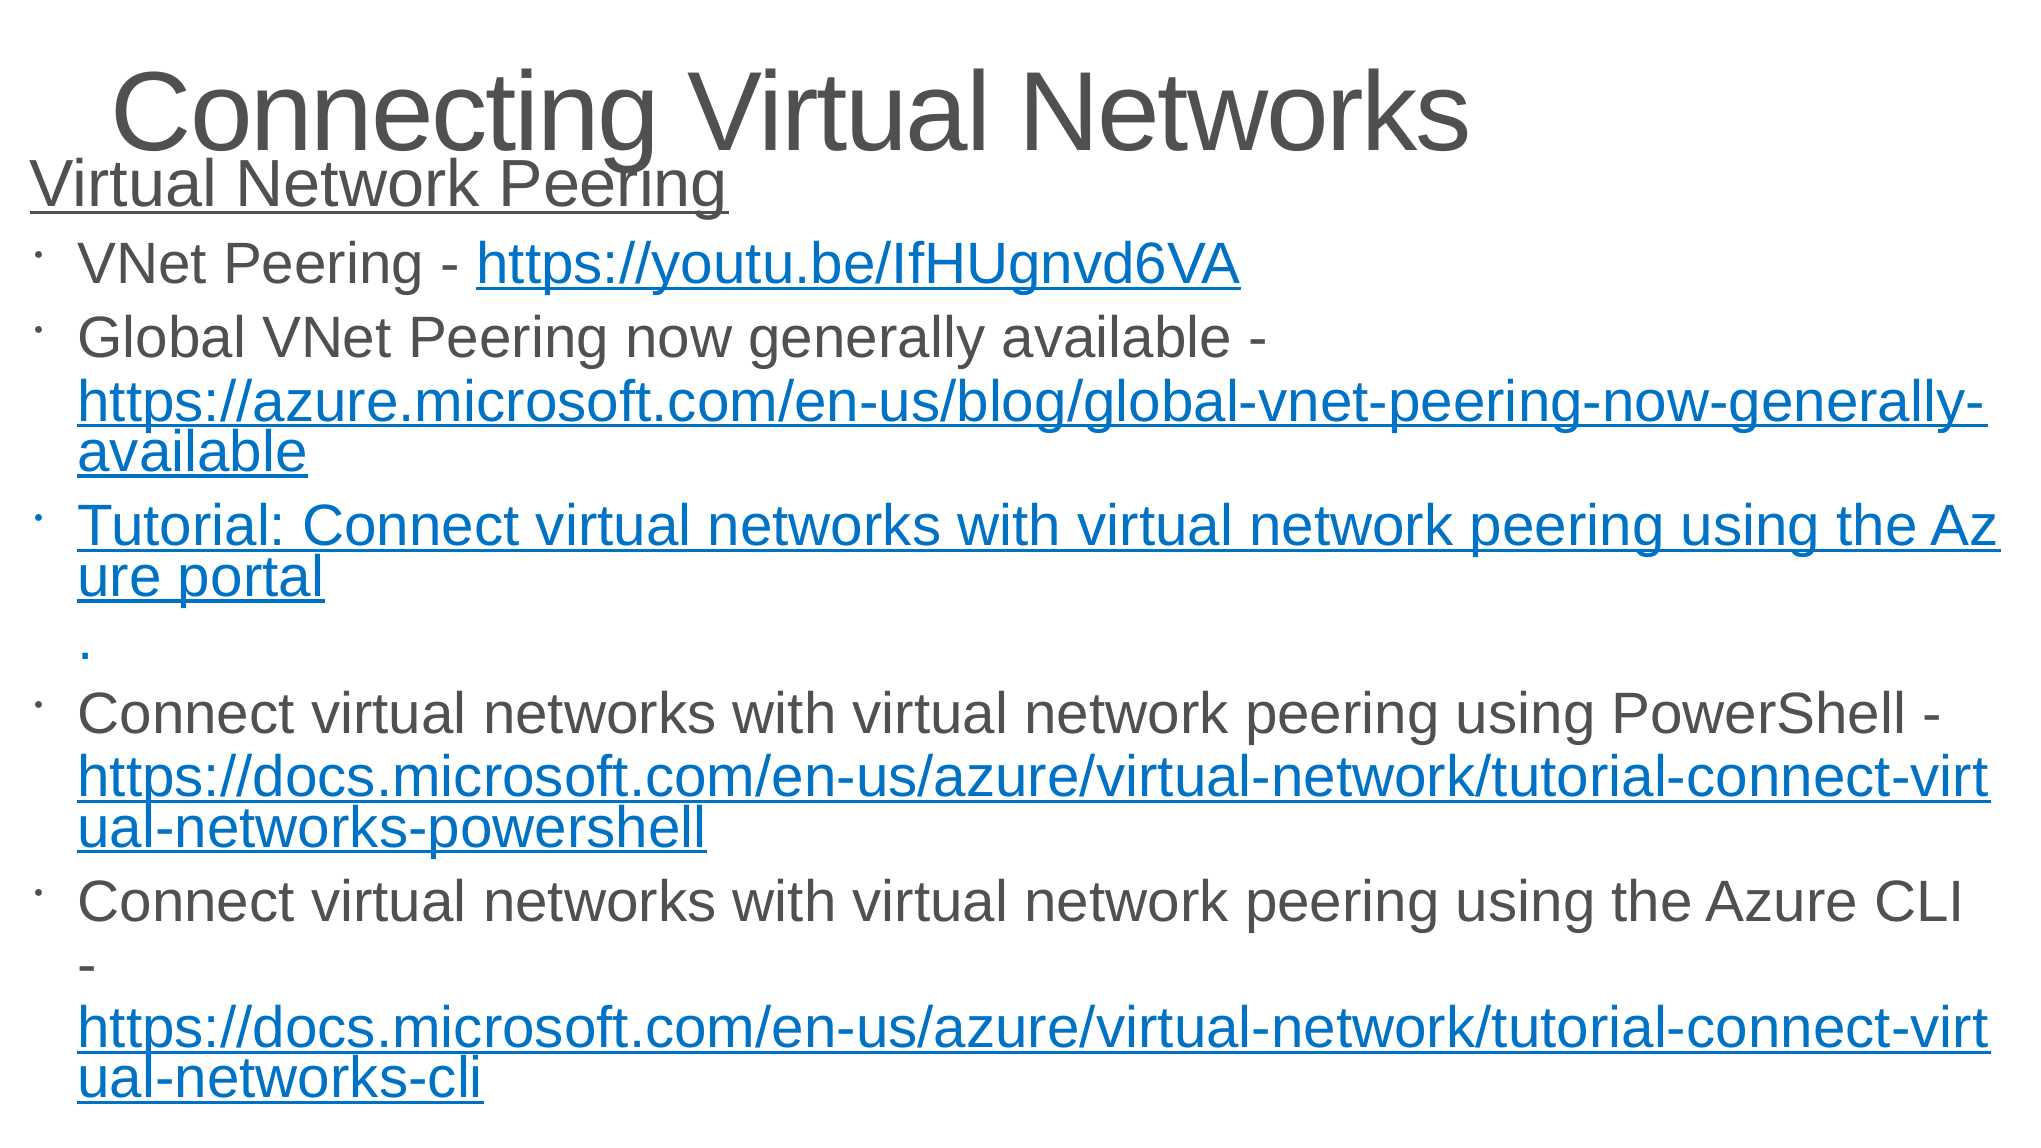

# Connecting Virtual Networks
Virtual Network Peering
VNet Peering - https://youtu.be/IfHUgnvd6VA
Global VNet Peering now generally available - https://azure.microsoft.com/en-us/blog/global-vnet-peering-now-generally-available
Tutorial: Connect virtual networks with virtual network peering using the Azure portal.
Connect virtual networks with virtual network peering using PowerShell - https://docs.microsoft.com/en-us/azure/virtual-network/tutorial-connect-virtual-networks-powershell
Connect virtual networks with virtual network peering using the Azure CLI - https://docs.microsoft.com/en-us/azure/virtual-network/tutorial-connect-virtual-networks-cli